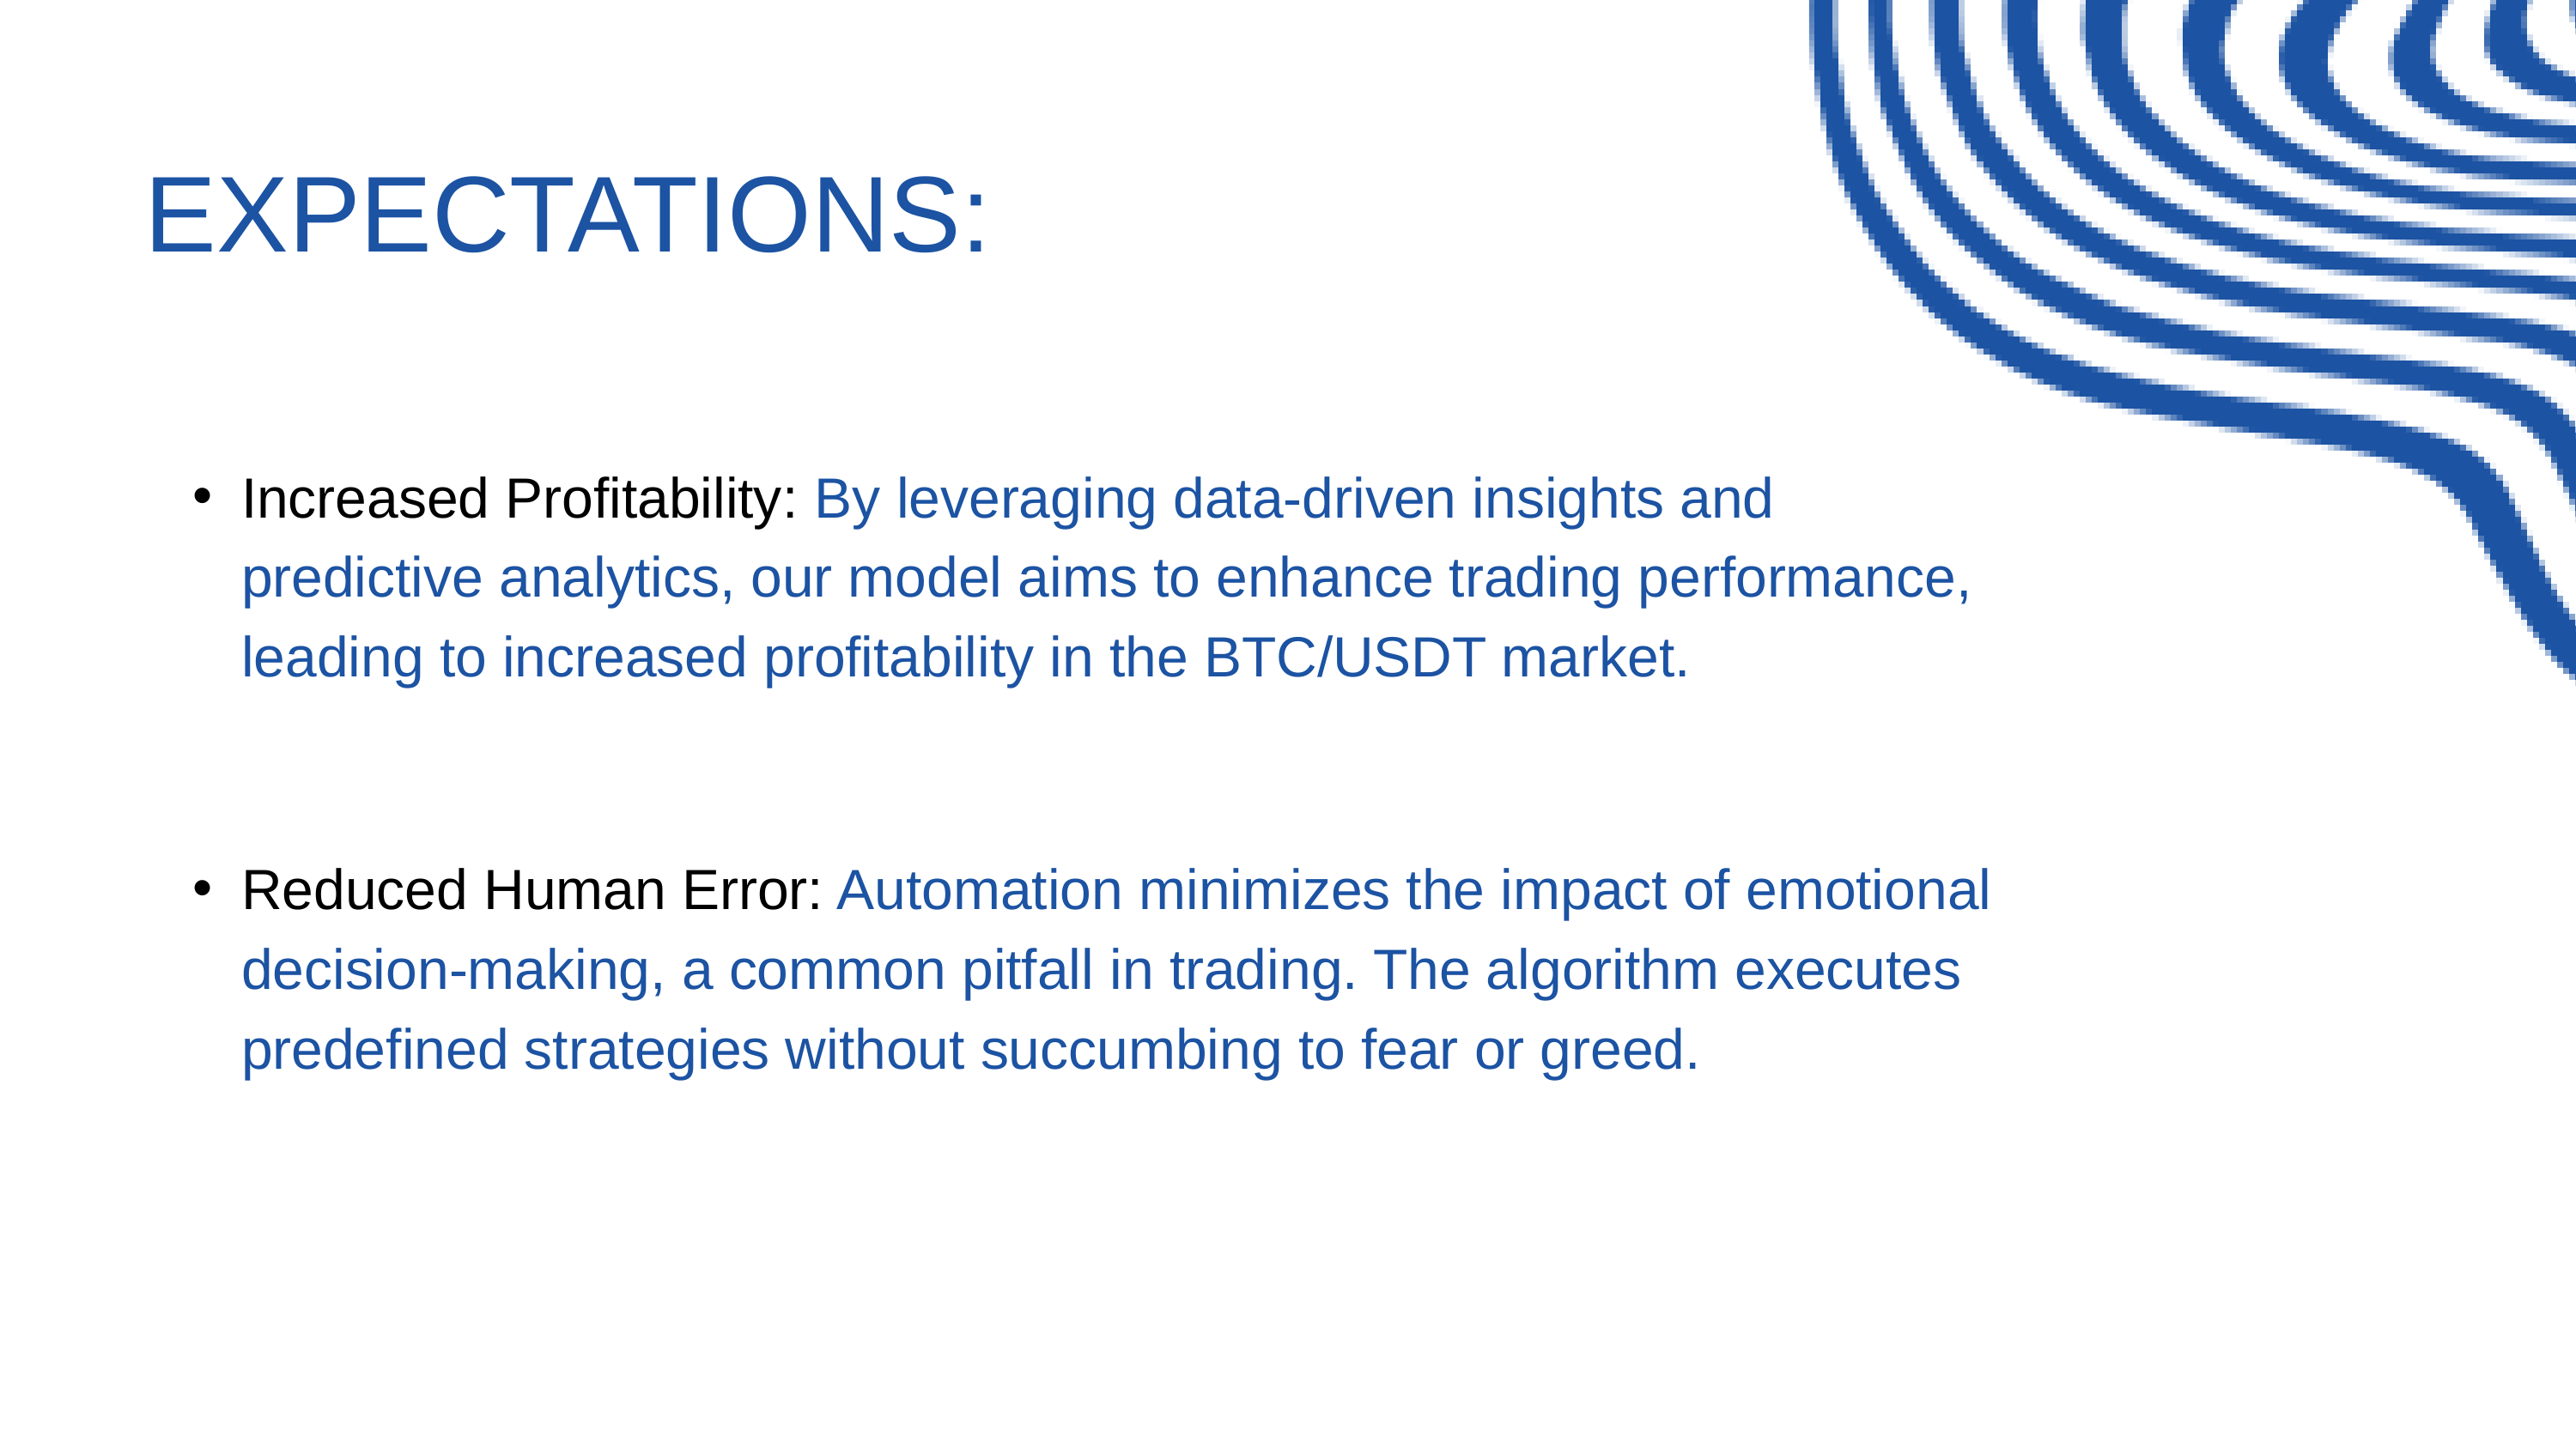

EXPECTATIONS:

Increased Profitability: By leveraging data-driven insights and predictive analytics, our model aims to enhance trading performance, leading to increased profitability in the BTC/USDT market.

Reduced Human Error: Automation minimizes the impact of emotional decision-making, a common pitfall in trading. The algorithm executes predefined strategies without succumbing to fear or greed.